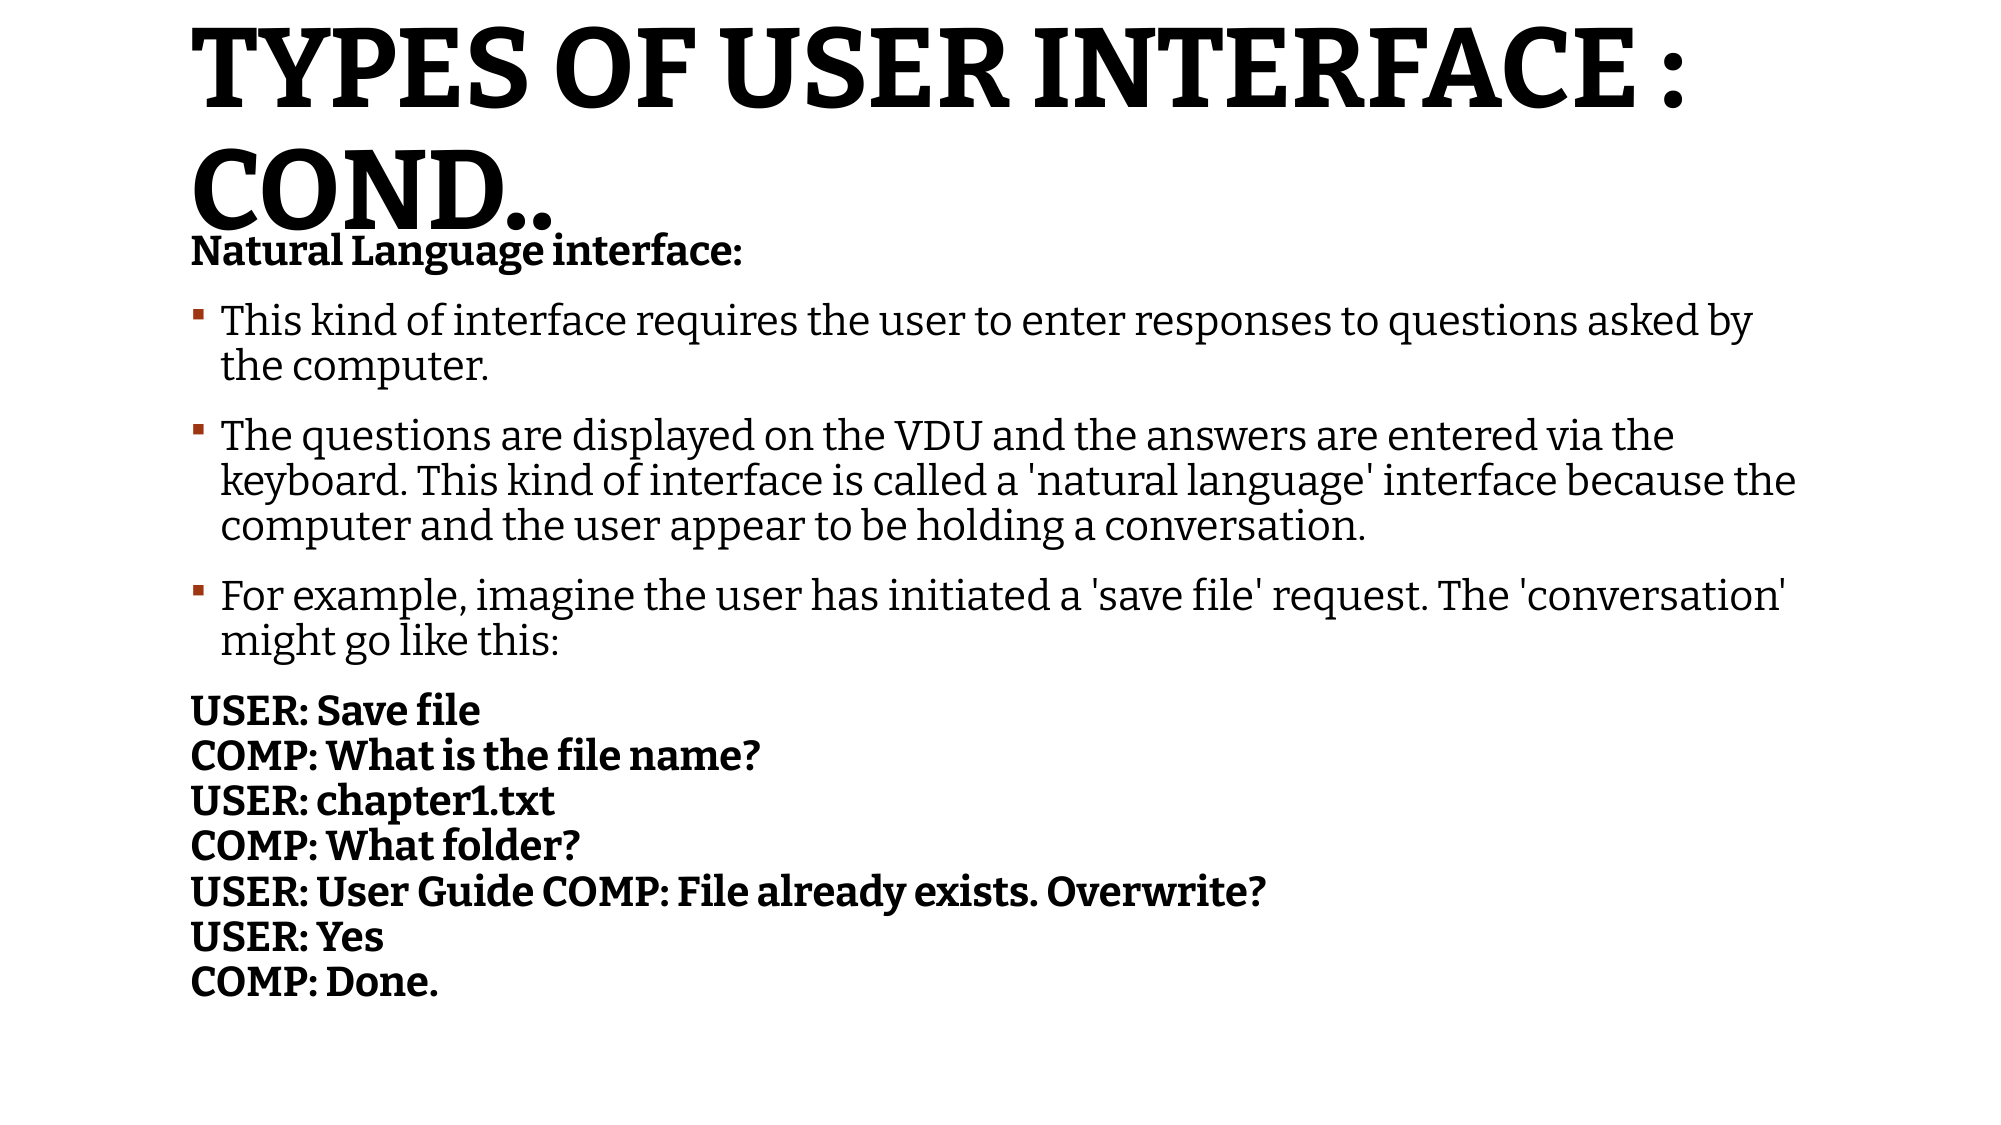

# Types of User interface : cond..
Natural Language interface:
This kind of interface requires the user to enter responses to questions asked by the computer.
The questions are displayed on the VDU and the answers are entered via the keyboard. This kind of interface is called a 'natural language' interface because the computer and the user appear to be holding a conversation.
For example, imagine the user has initiated a 'save file' request. The 'conversation' might go like this:
USER: Save file
COMP: What is the file name?
USER: chapter1.txt
COMP: What folder?
USER: User Guide COMP: File already exists. Overwrite?
USER: Yes
COMP: Done.